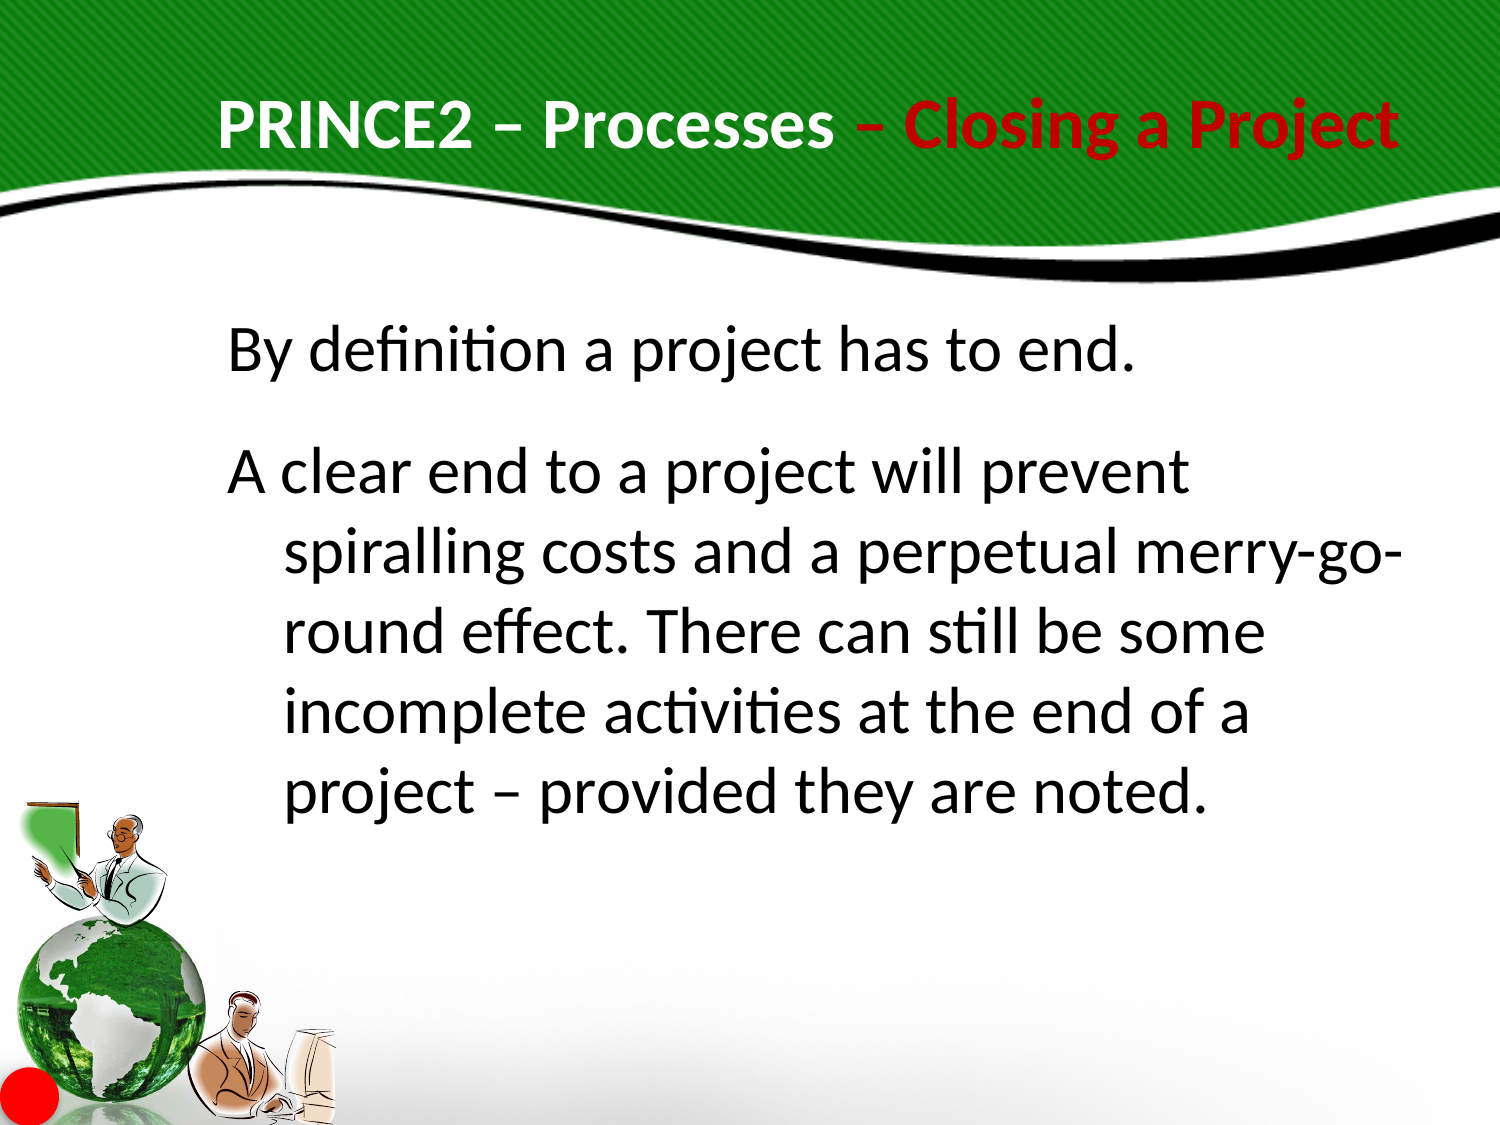

# PRINCE2 – Processes – Closing a Project
By definition a project has to end.

A clear end to a project will prevent spiralling costs and a perpetual merry-go-round effect. There can still be some incomplete activities at the end of a project – provided they are noted.